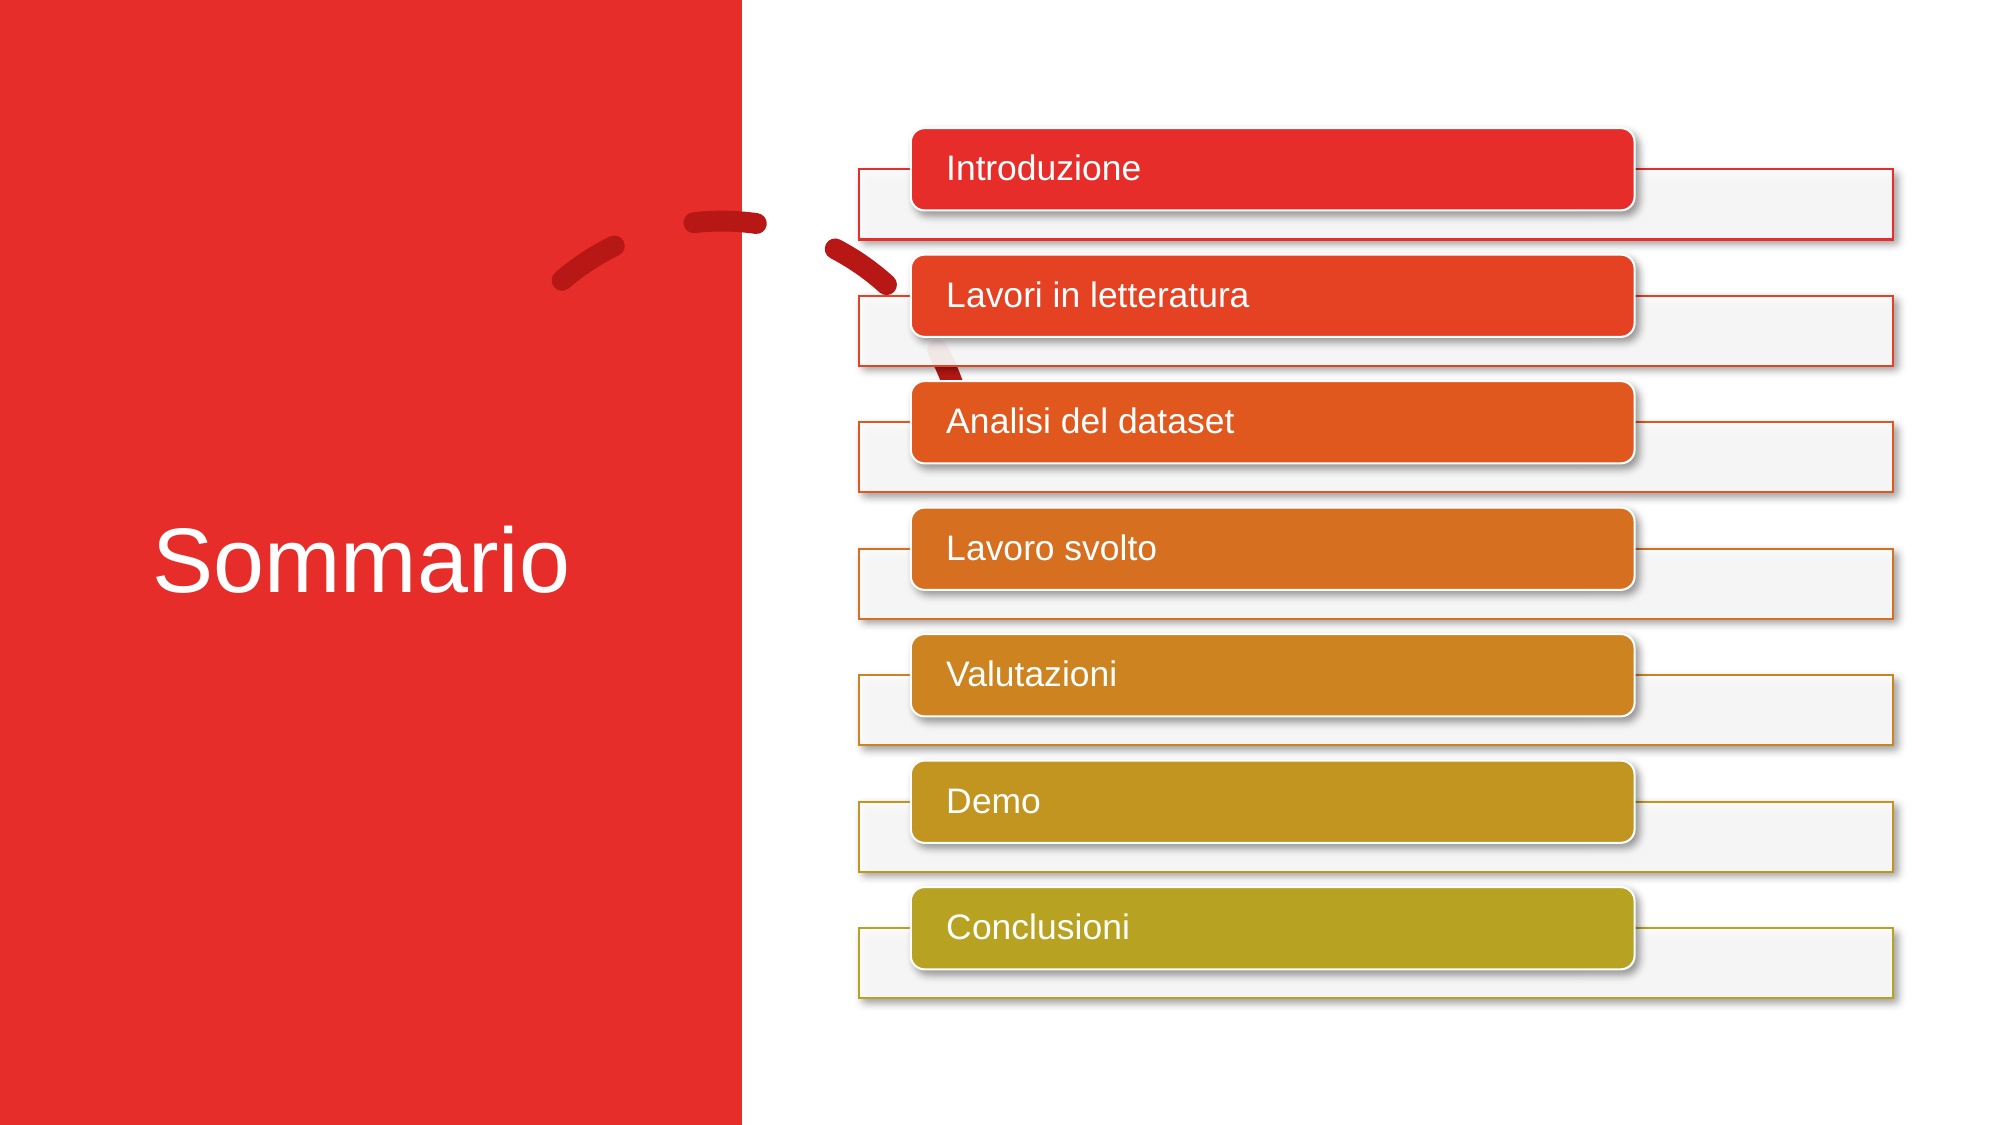

# Sommario
Introduzione
Lavori in letteratura
Analisi del dataset
Lavoro svolto
Valutazioni
Demo
Conclusioni